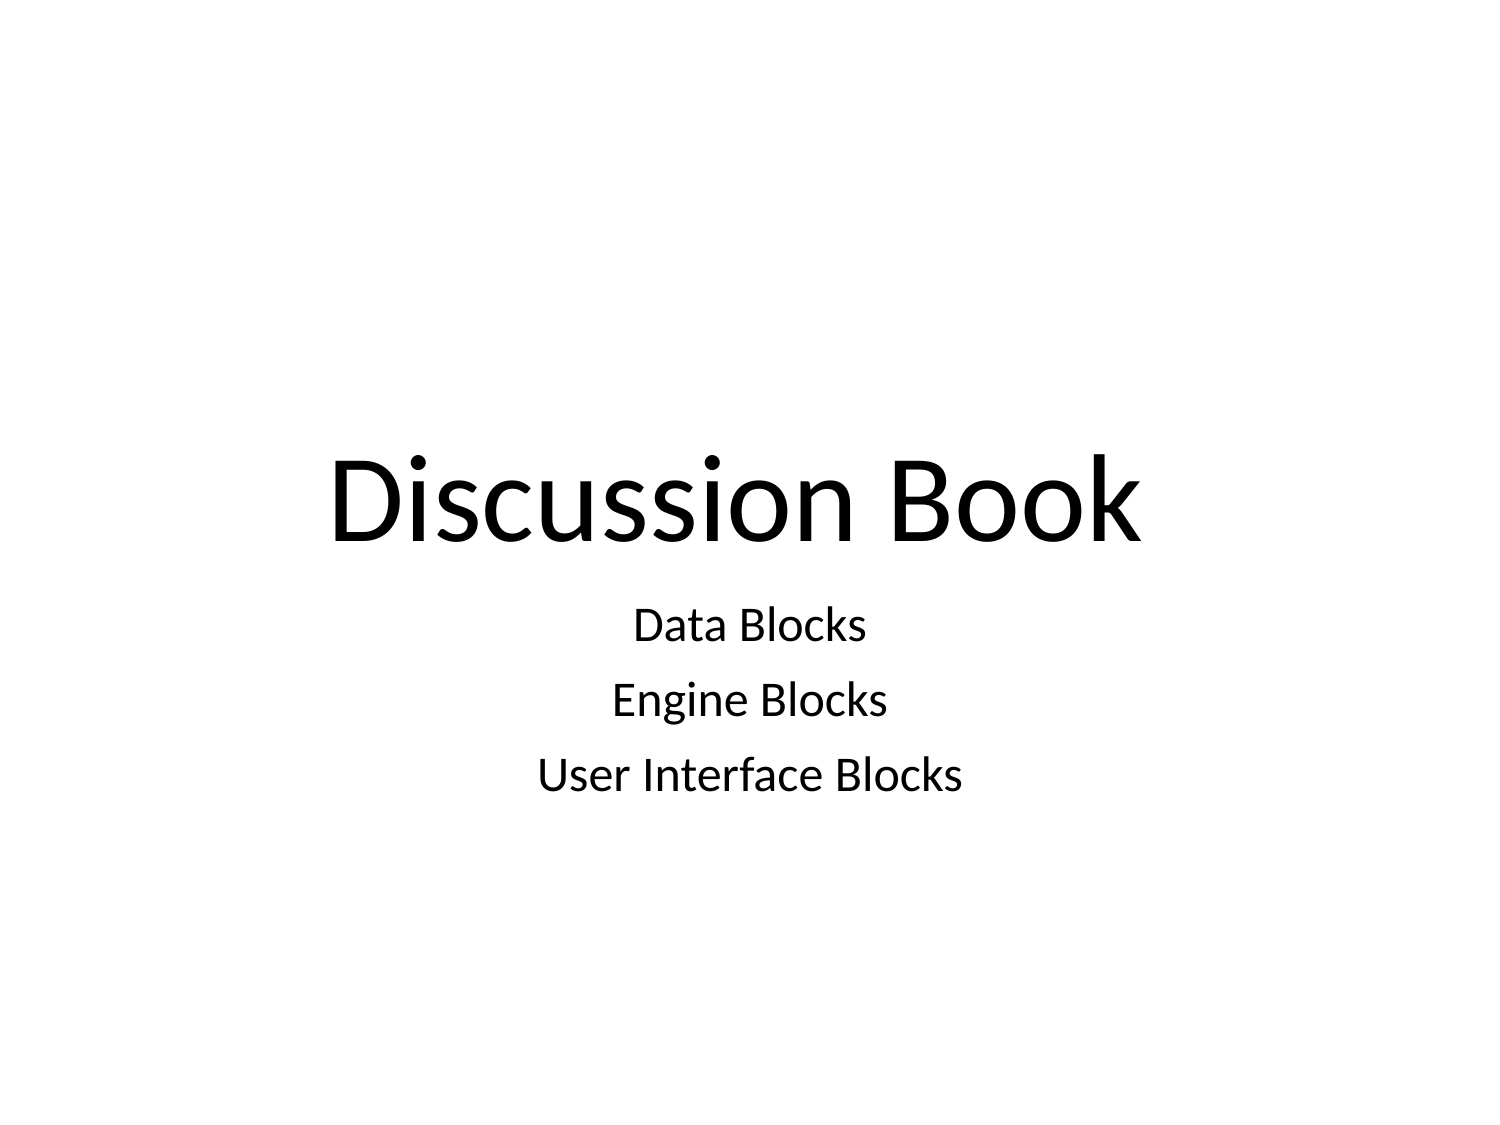

# Discussion Book
Data Blocks
Engine Blocks
User Interface Blocks